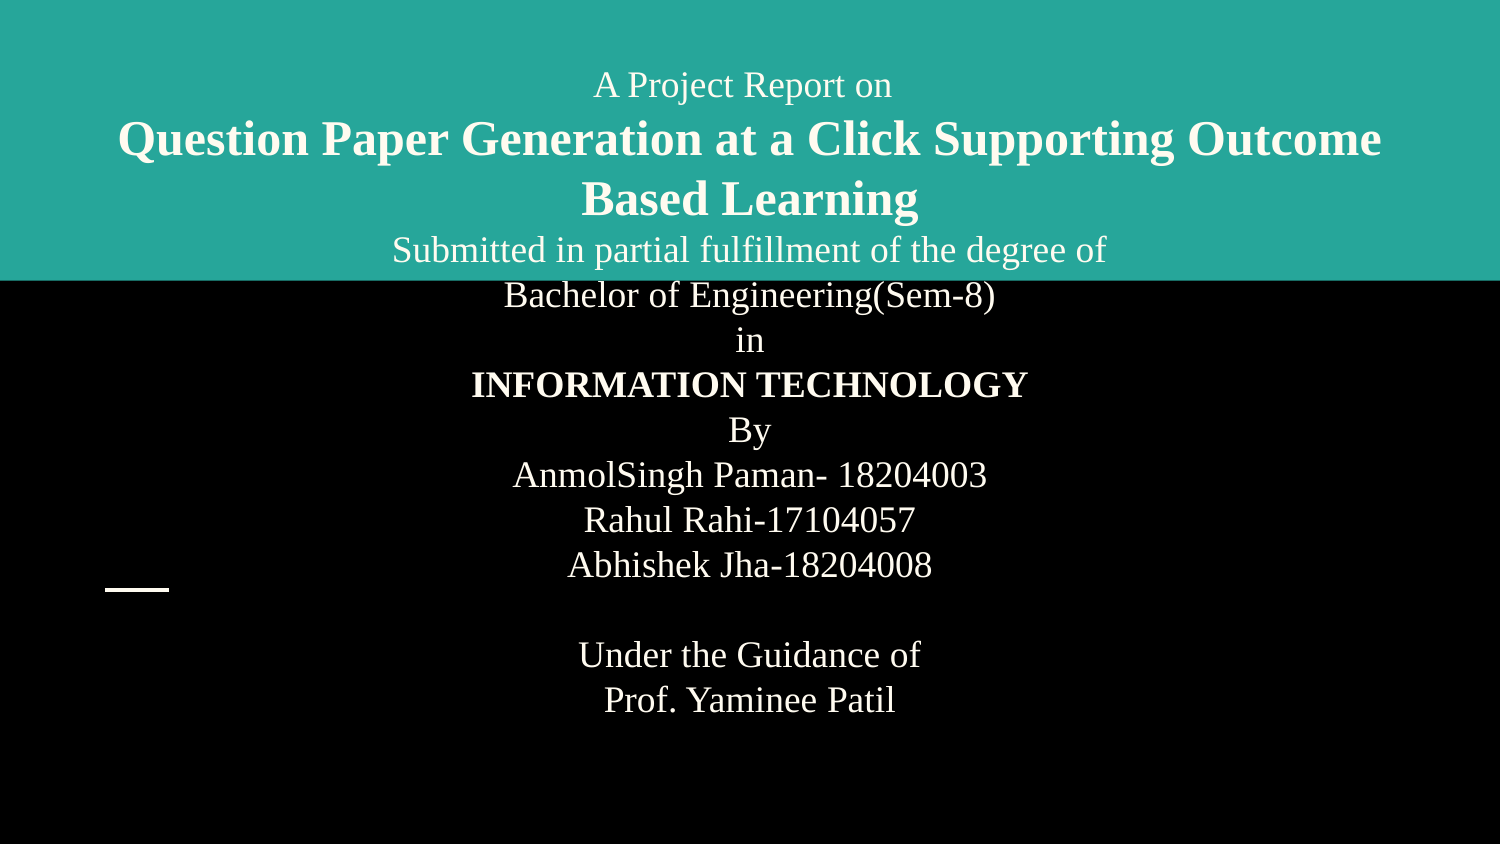

# A Project Report on
Question Paper Generation at a Click Supporting Outcome Based Learning
Submitted in partial fulfillment of the degree of
Bachelor of Engineering(Sem-8)
in
INFORMATION TECHNOLOGY
By
AnmolSingh Paman- 18204003
Rahul Rahi-17104057
Abhishek Jha-18204008

Under the Guidance of
Prof. Yaminee Patil